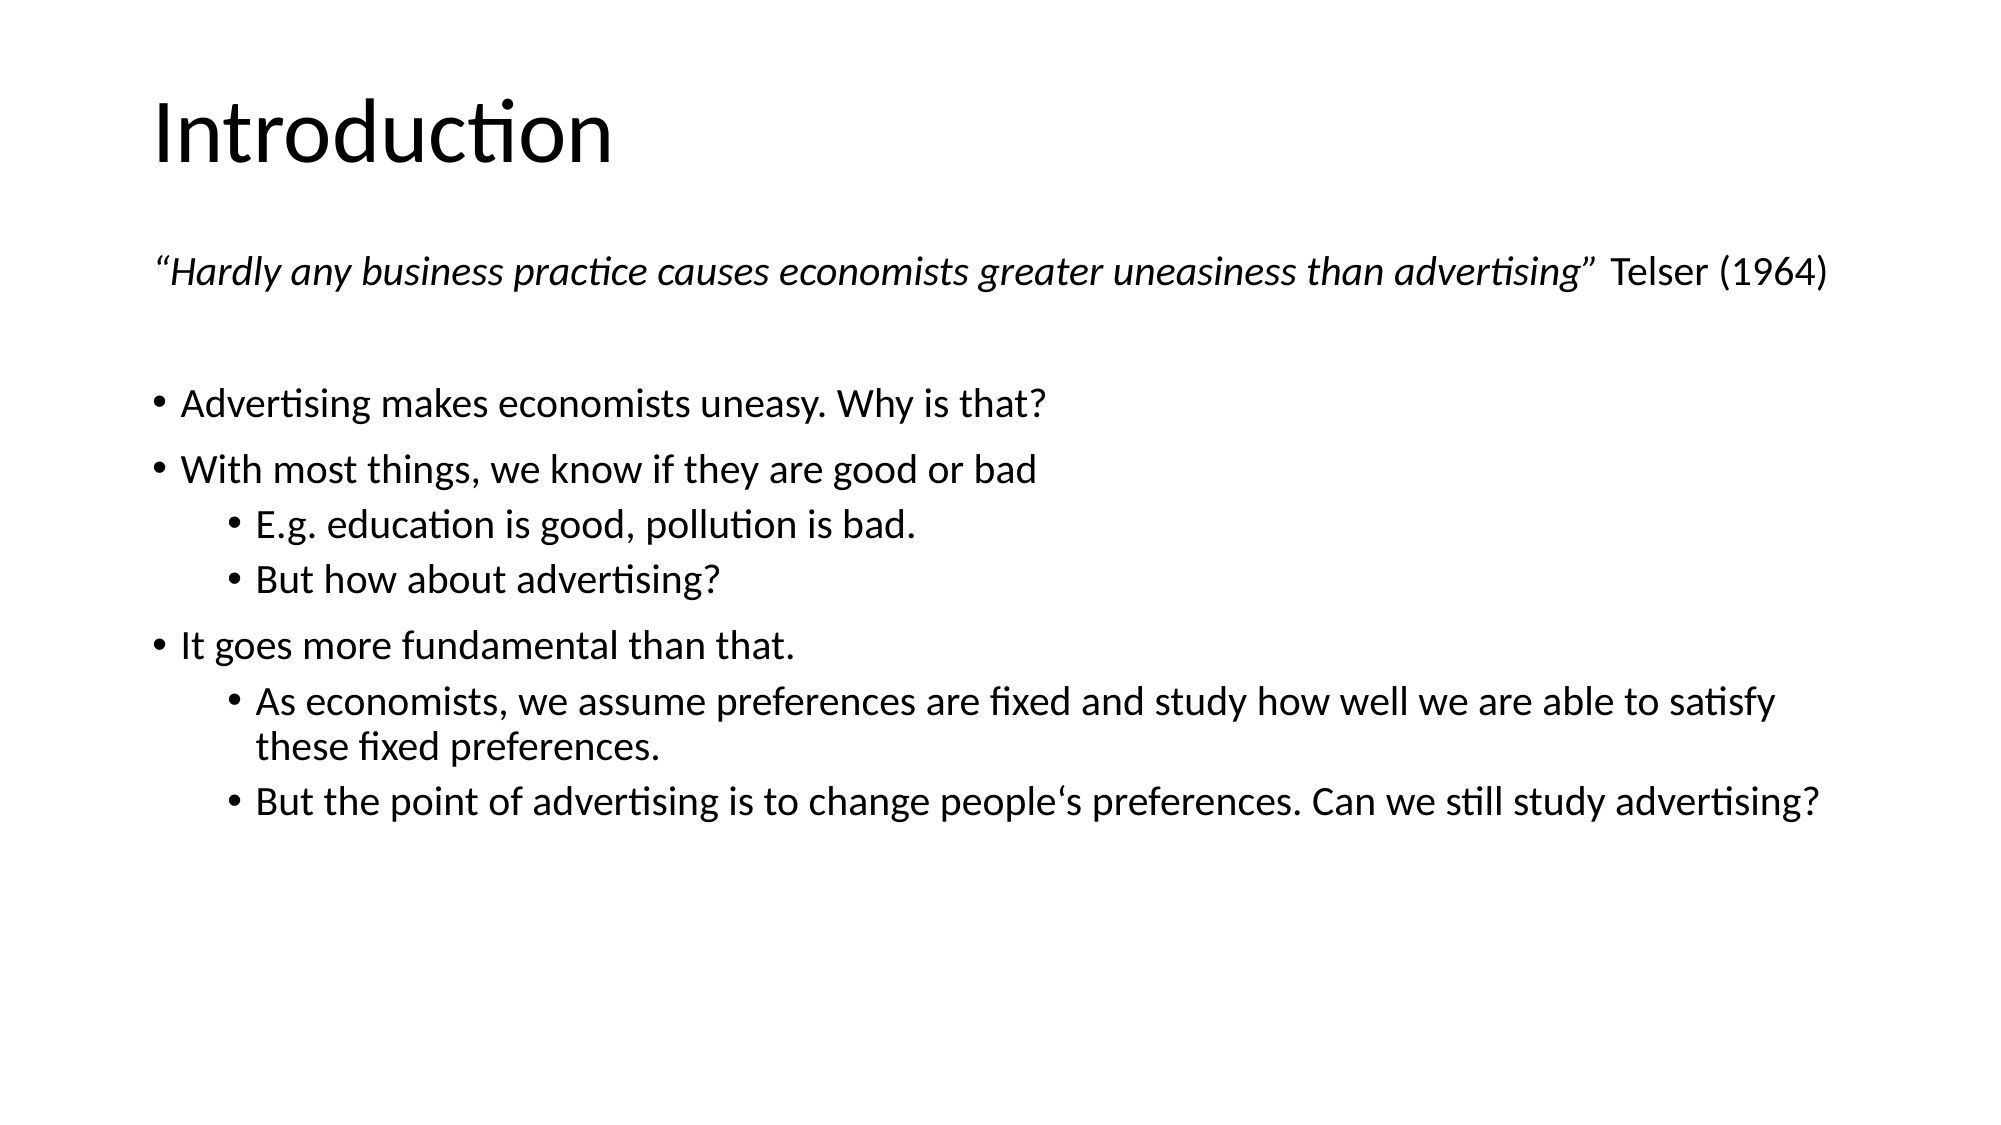

# Introduction
“Hardly any business practice causes economists greater uneasiness than advertising” Telser (1964)

Advertising makes economists uneasy. Why is that?
With most things, we know if they are good or bad
E.g. education is good, pollution is bad.
But how about advertising?
It goes more fundamental than that.
As economists, we assume preferences are fixed and study how well we are able to satisfy these fixed preferences.
But the point of advertising is to change people‘s preferences. Can we still study advertising?